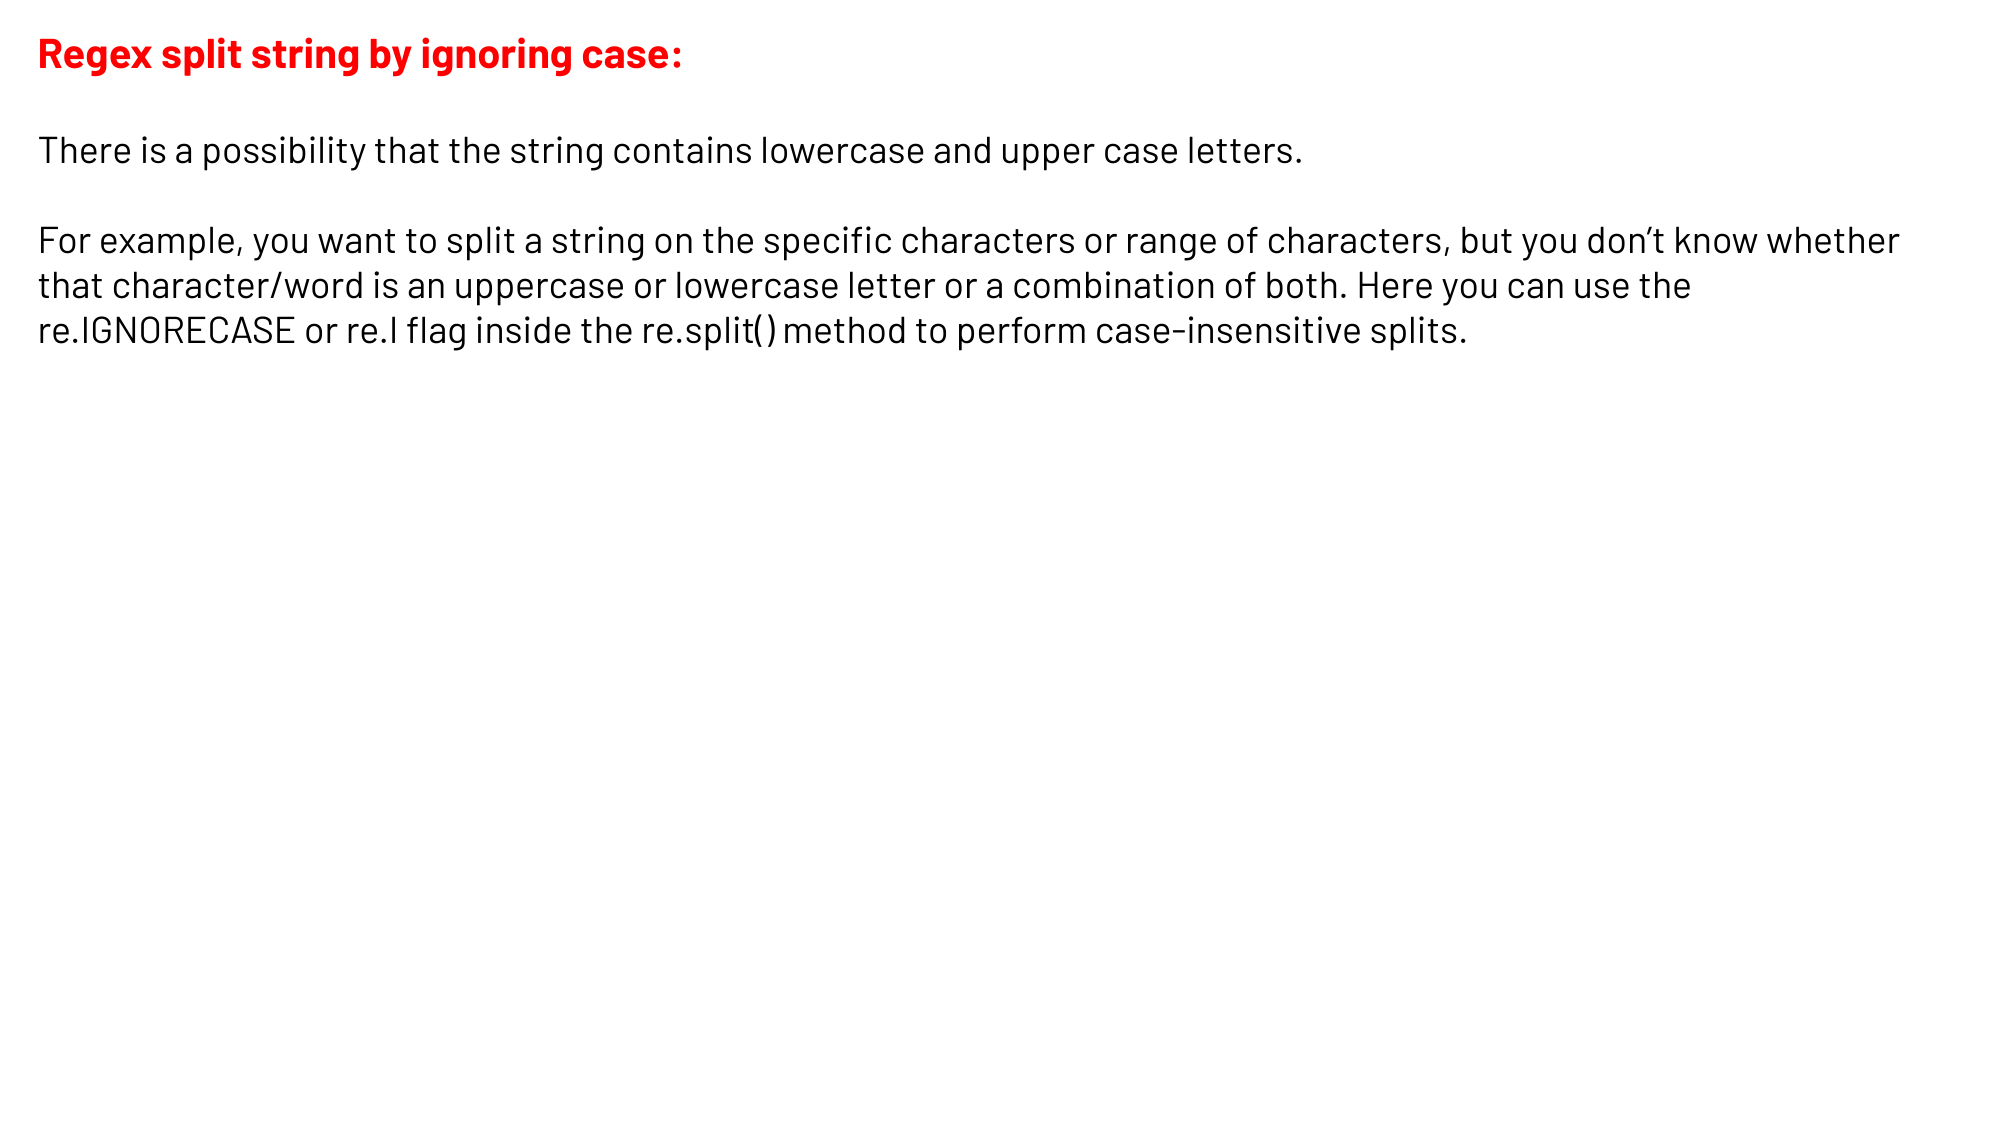

Regex split string by ignoring case:

There is a possibility that the string contains lowercase and upper case letters.

For example, you want to split a string on the specific characters or range of characters, but you don’t know whether that character/word is an uppercase or lowercase letter or a combination of both. Here you can use the re.IGNORECASE or re.I flag inside the re.split() method to perform case-insensitive splits.